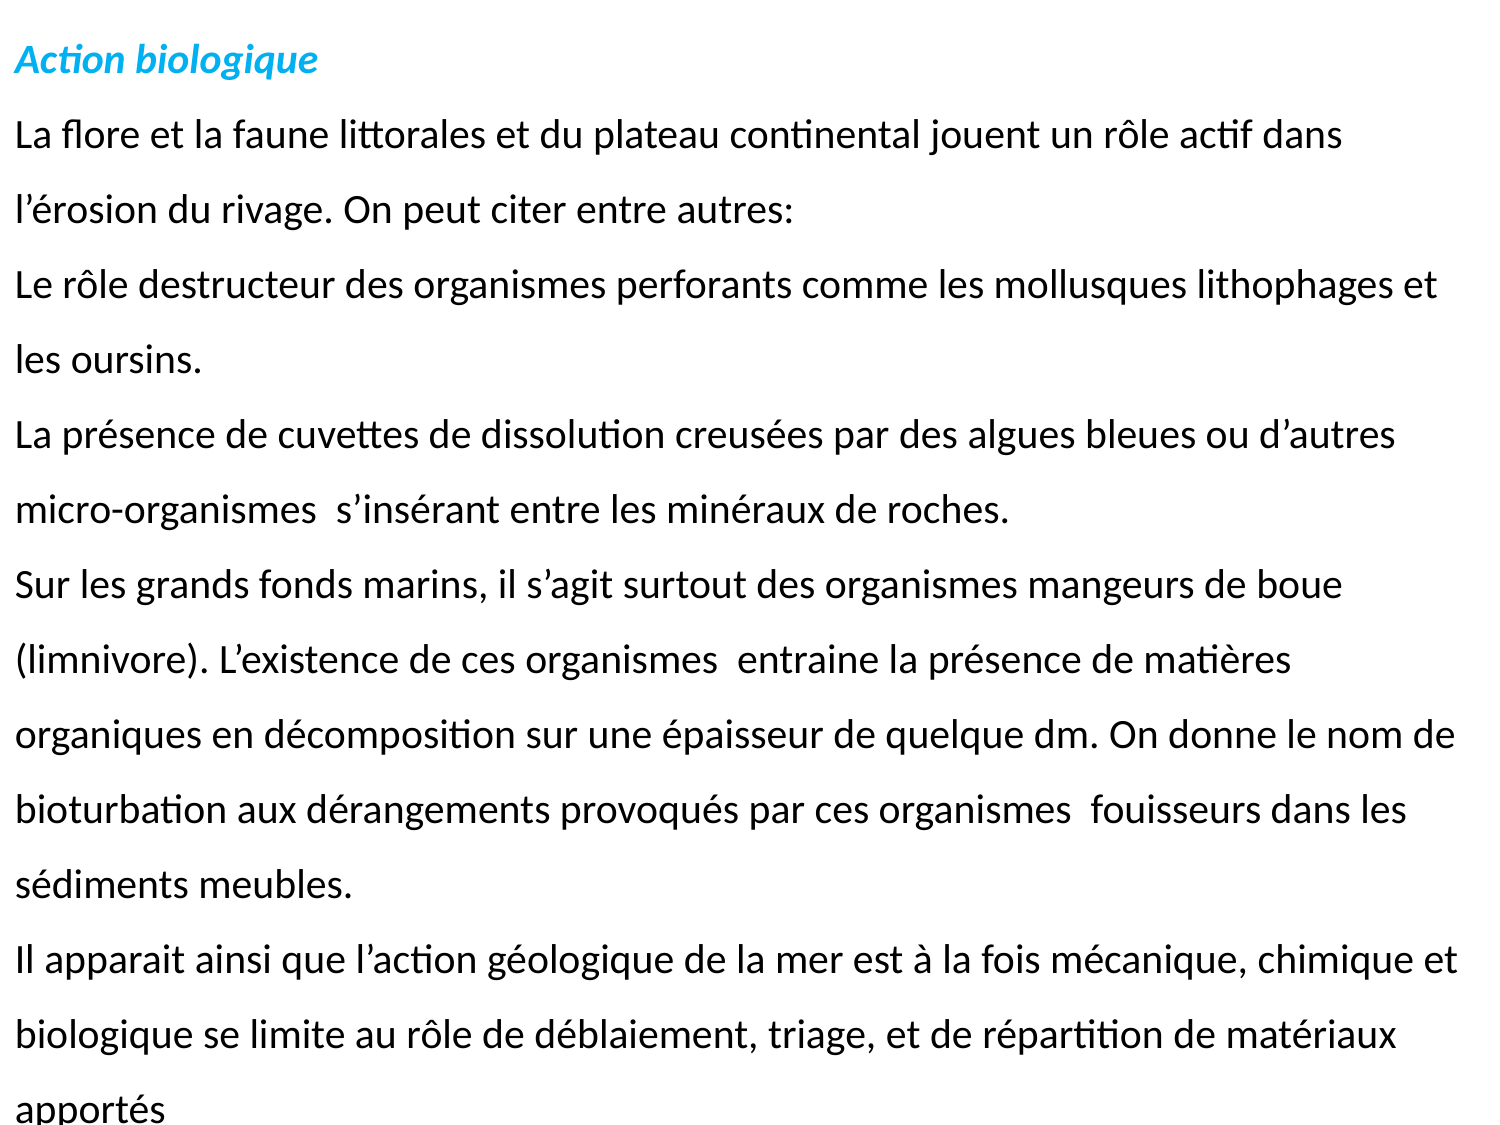

Action biologique
La flore et la faune littorales et du plateau continental jouent un rôle actif dans l’érosion du rivage. On peut citer entre autres:
Le rôle destructeur des organismes perforants comme les mollusques lithophages et les oursins.
La présence de cuvettes de dissolution creusées par des algues bleues ou d’autres micro-organismes  s’insérant entre les minéraux de roches.
Sur les grands fonds marins, il s’agit surtout des organismes mangeurs de boue (limnivore). L’existence de ces organismes  entraine la présence de matières organiques en décomposition sur une épaisseur de quelque dm. On donne le nom de bioturbation aux dérangements provoqués par ces organismes  fouisseurs dans les sédiments meubles.
Il apparait ainsi que l’action géologique de la mer est à la fois mécanique, chimique et biologique se limite au rôle de déblaiement, triage, et de répartition de matériaux apportés